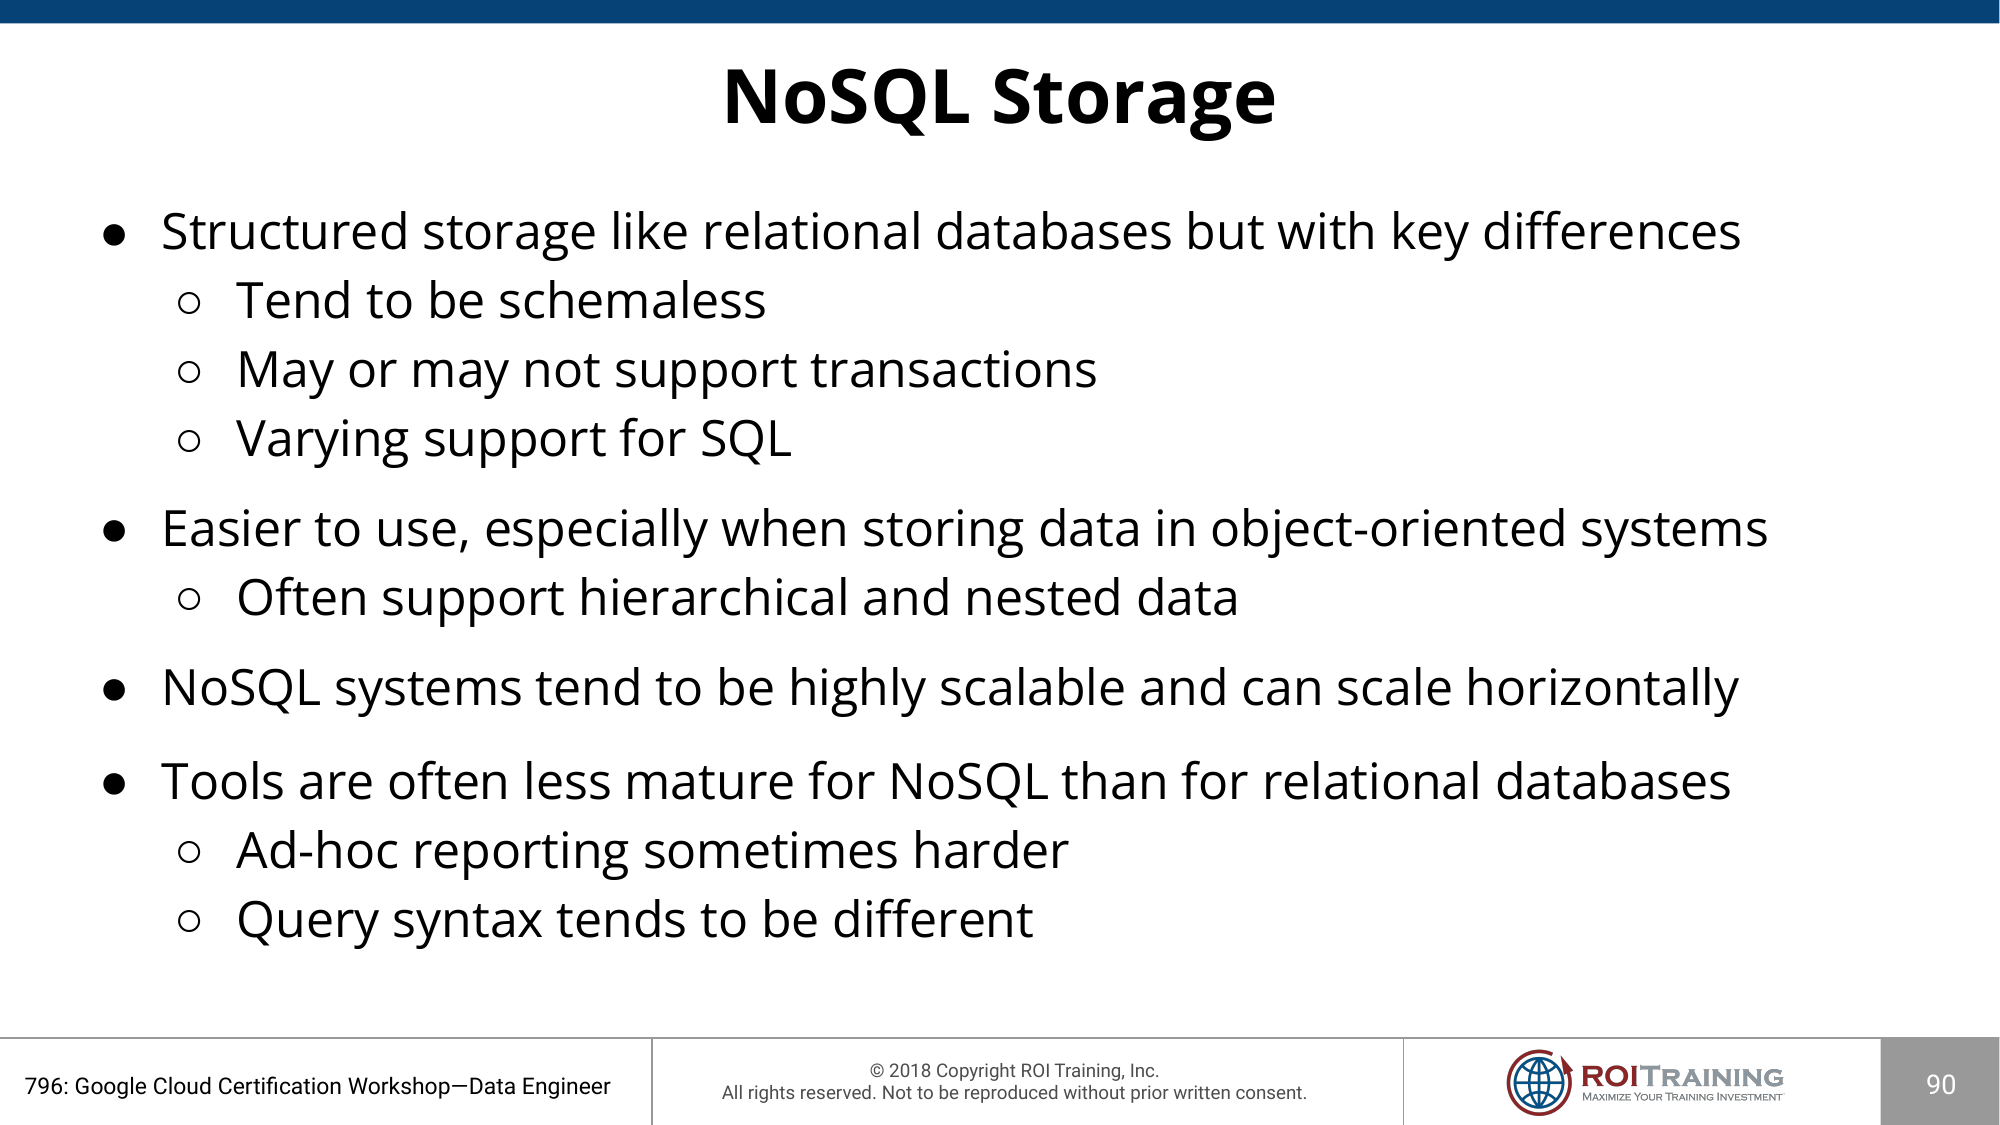

# NoSQL Storage
Structured storage like relational databases but with key differences
Tend to be schemaless
May or may not support transactions
Varying support for SQL
Easier to use, especially when storing data in object-oriented systems
Often support hierarchical and nested data
NoSQL systems tend to be highly scalable and can scale horizontally
Tools are often less mature for NoSQL than for relational databases
Ad-hoc reporting sometimes harder
Query syntax tends to be different